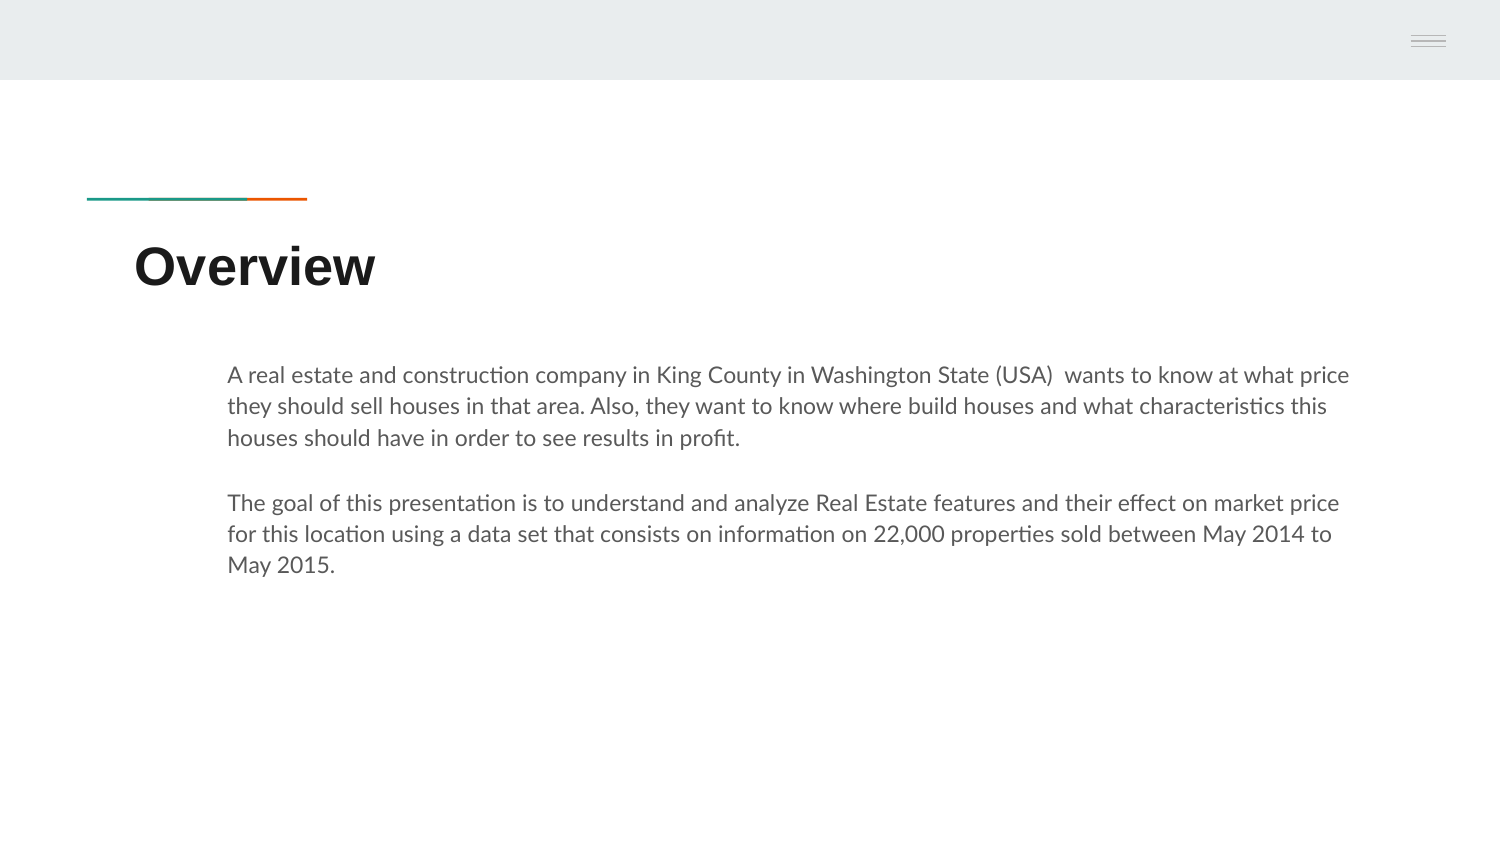

# Overview
A real estate and construction company in King County in Washington State (USA)  wants to know at what price they should sell houses in that area. Also, they want to know where build houses and what characteristics this houses should have in order to see results in profit.
The goal of this presentation is to understand and analyze Real Estate features and their effect on market price for this location using a data set that consists on information on 22,000 properties sold between May 2014 to May 2015.